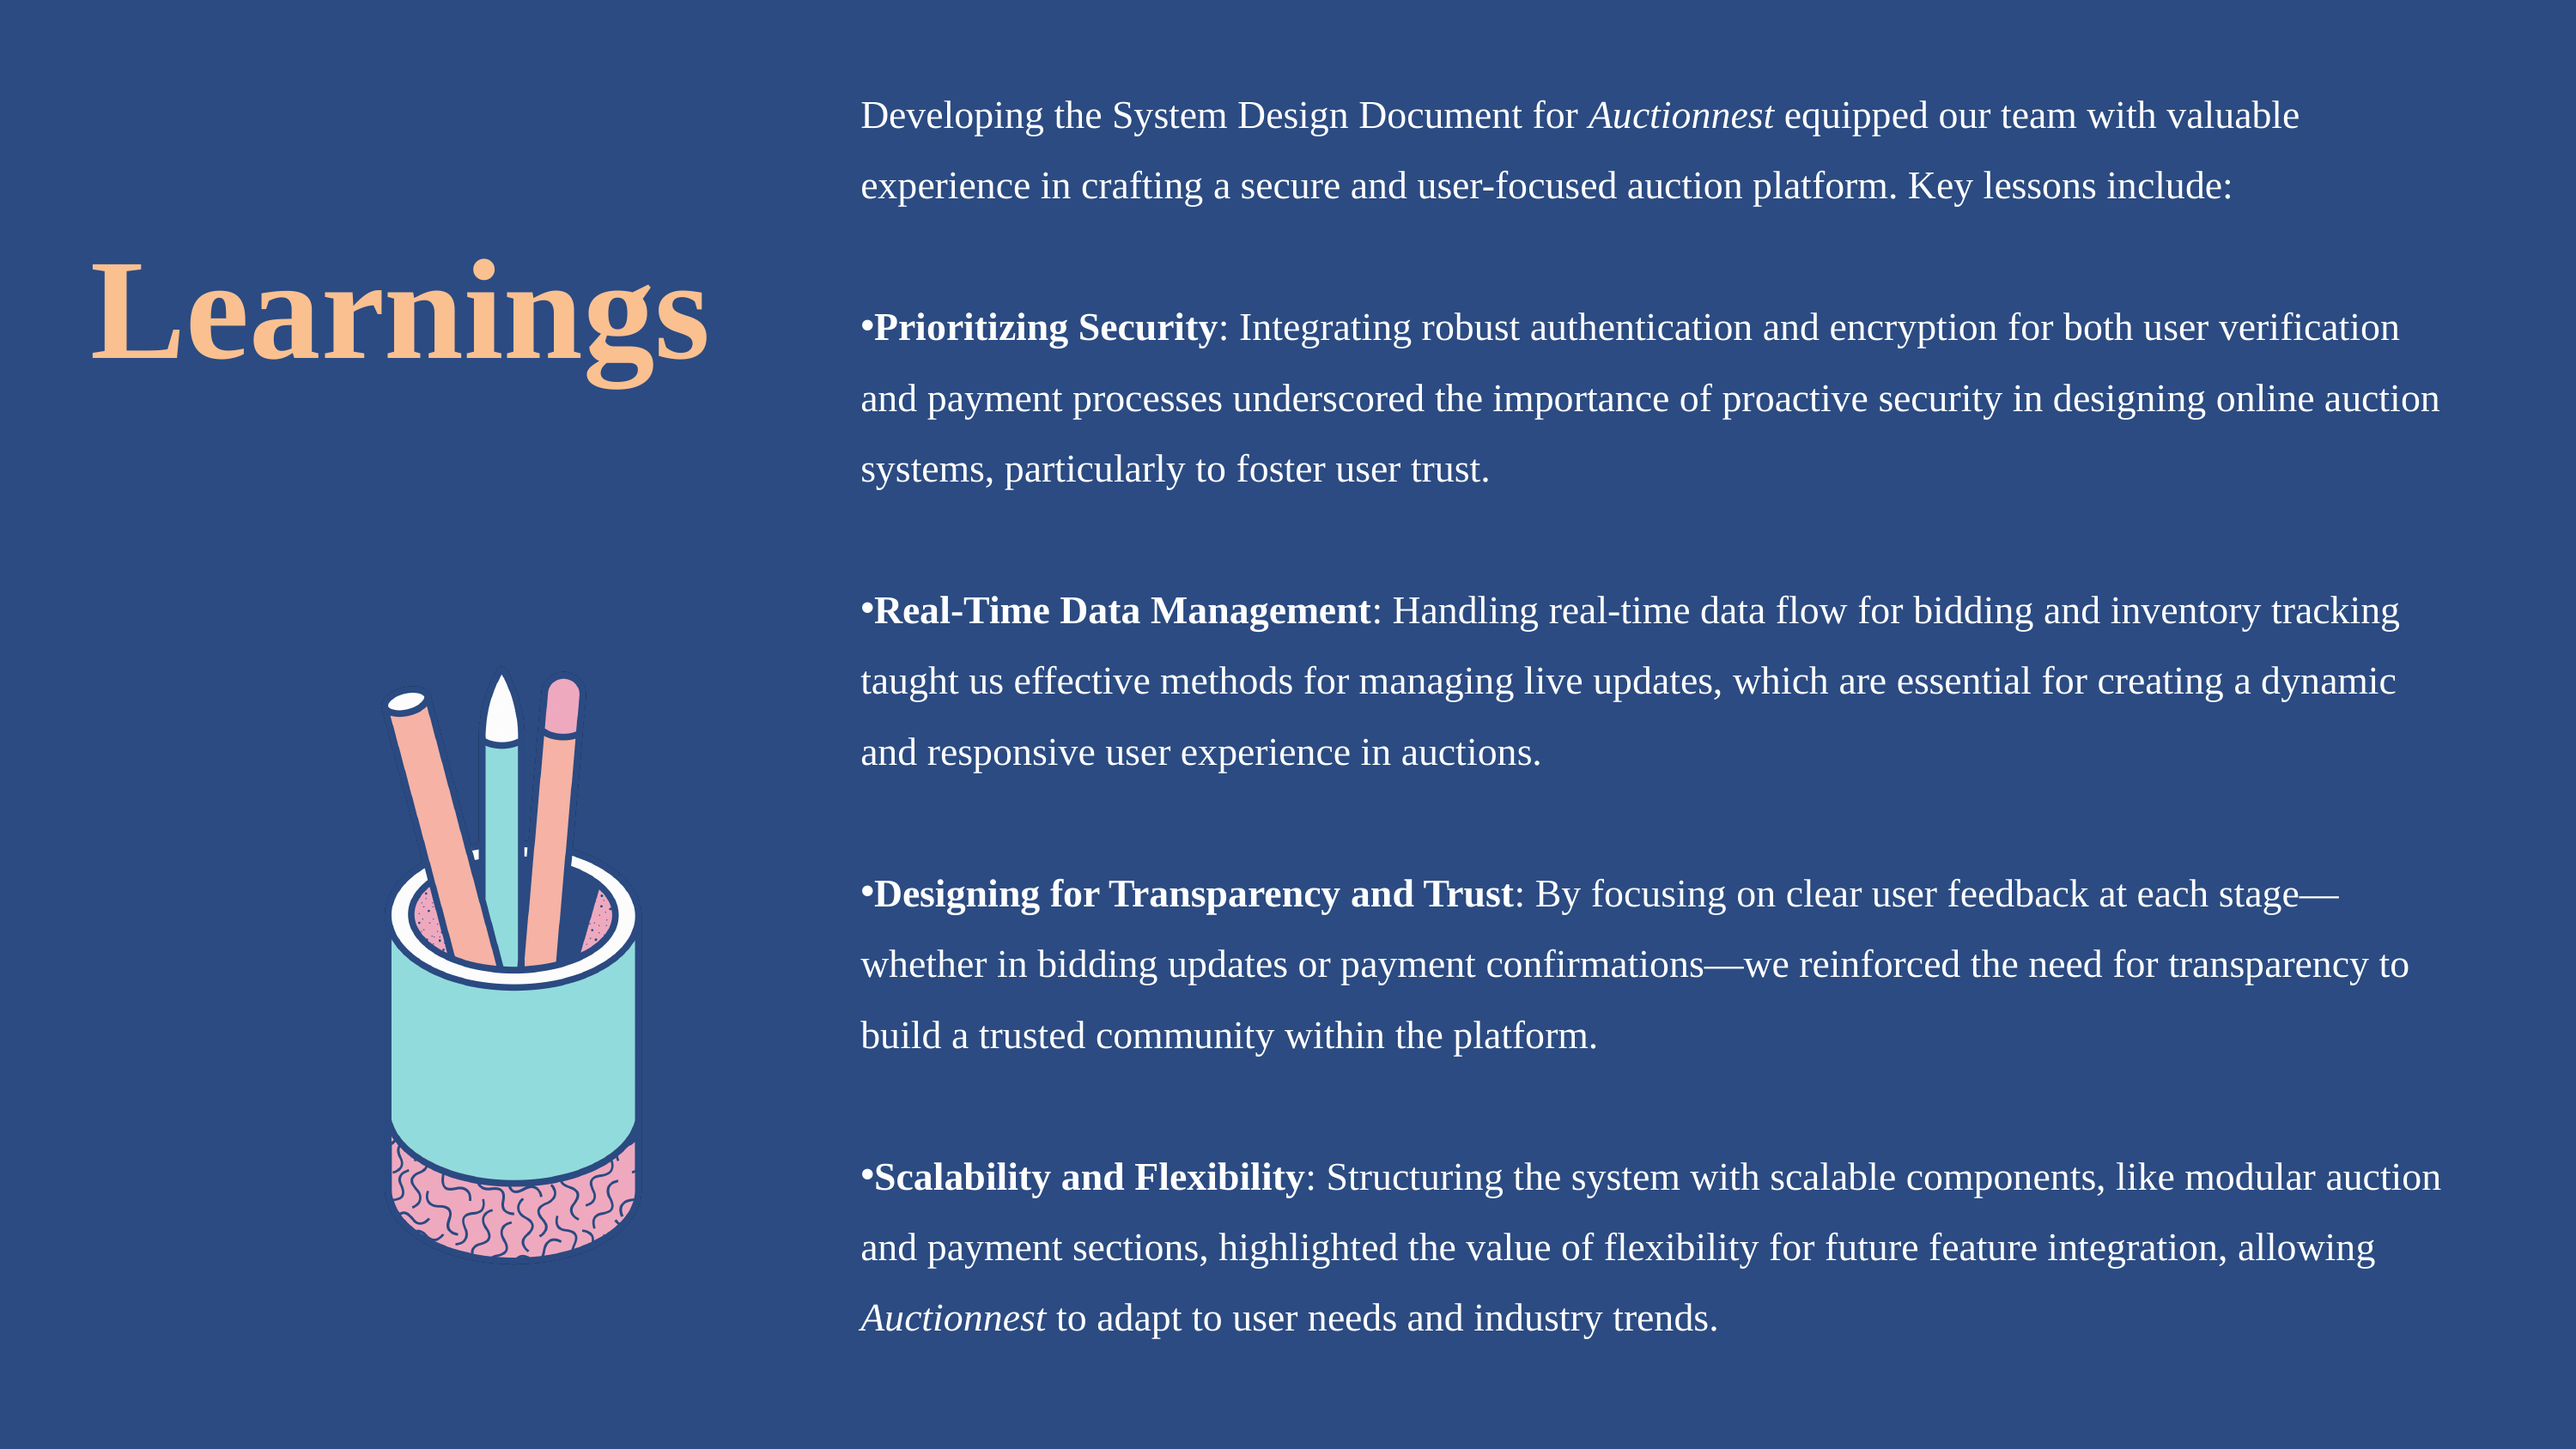

Developing the System Design Document for Auctionnest equipped our team with valuable experience in crafting a secure and user-focused auction platform. Key lessons include:

Prioritizing Security: Integrating robust authentication and encryption for both user verification and payment processes underscored the importance of proactive security in designing online auction systems, particularly to foster user trust.

Real-Time Data Management: Handling real-time data flow for bidding and inventory tracking taught us effective methods for managing live updates, which are essential for creating a dynamic and responsive user experience in auctions.

Designing for Transparency and Trust: By focusing on clear user feedback at each stage—whether in bidding updates or payment confirmations—we reinforced the need for transparency to build a trusted community within the platform.

Scalability and Flexibility: Structuring the system with scalable components, like modular auction and payment sections, highlighted the value of flexibility for future feature integration, allowing Auctionnest to adapt to user needs and industry trends.

Learnings